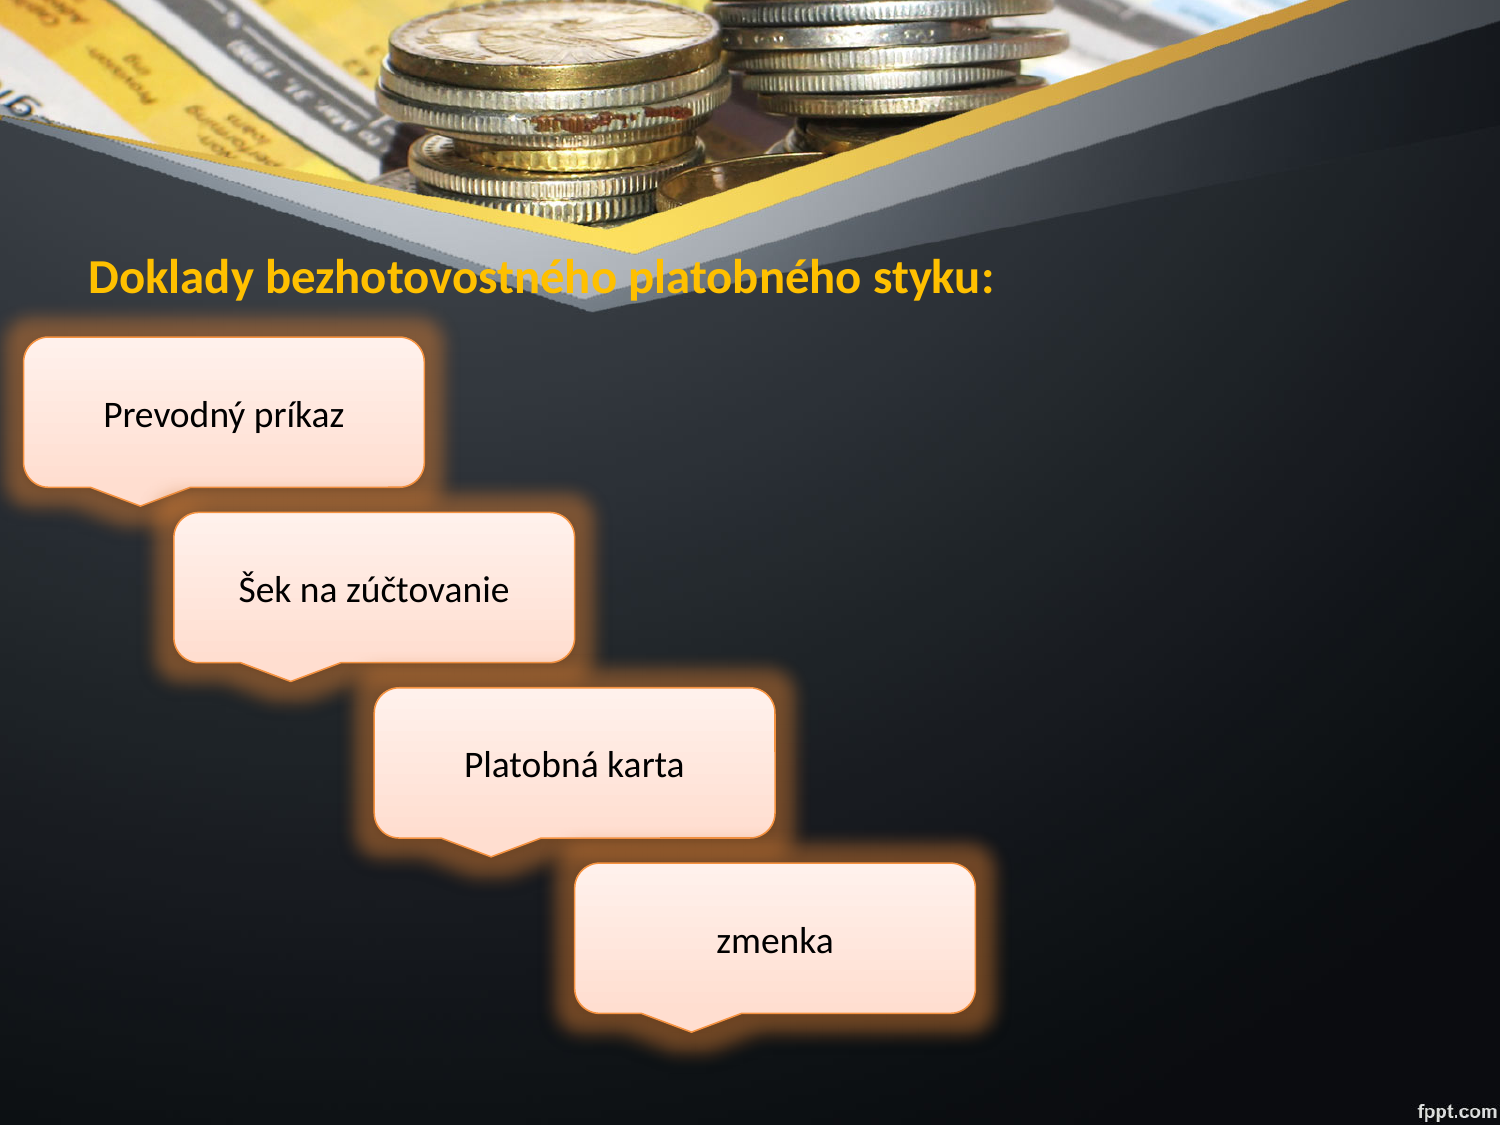

# Doklady bezhotovostného platobného styku:
Prevodný príkaz
Šek na zúčtovanie
Platobná karta
zmenka